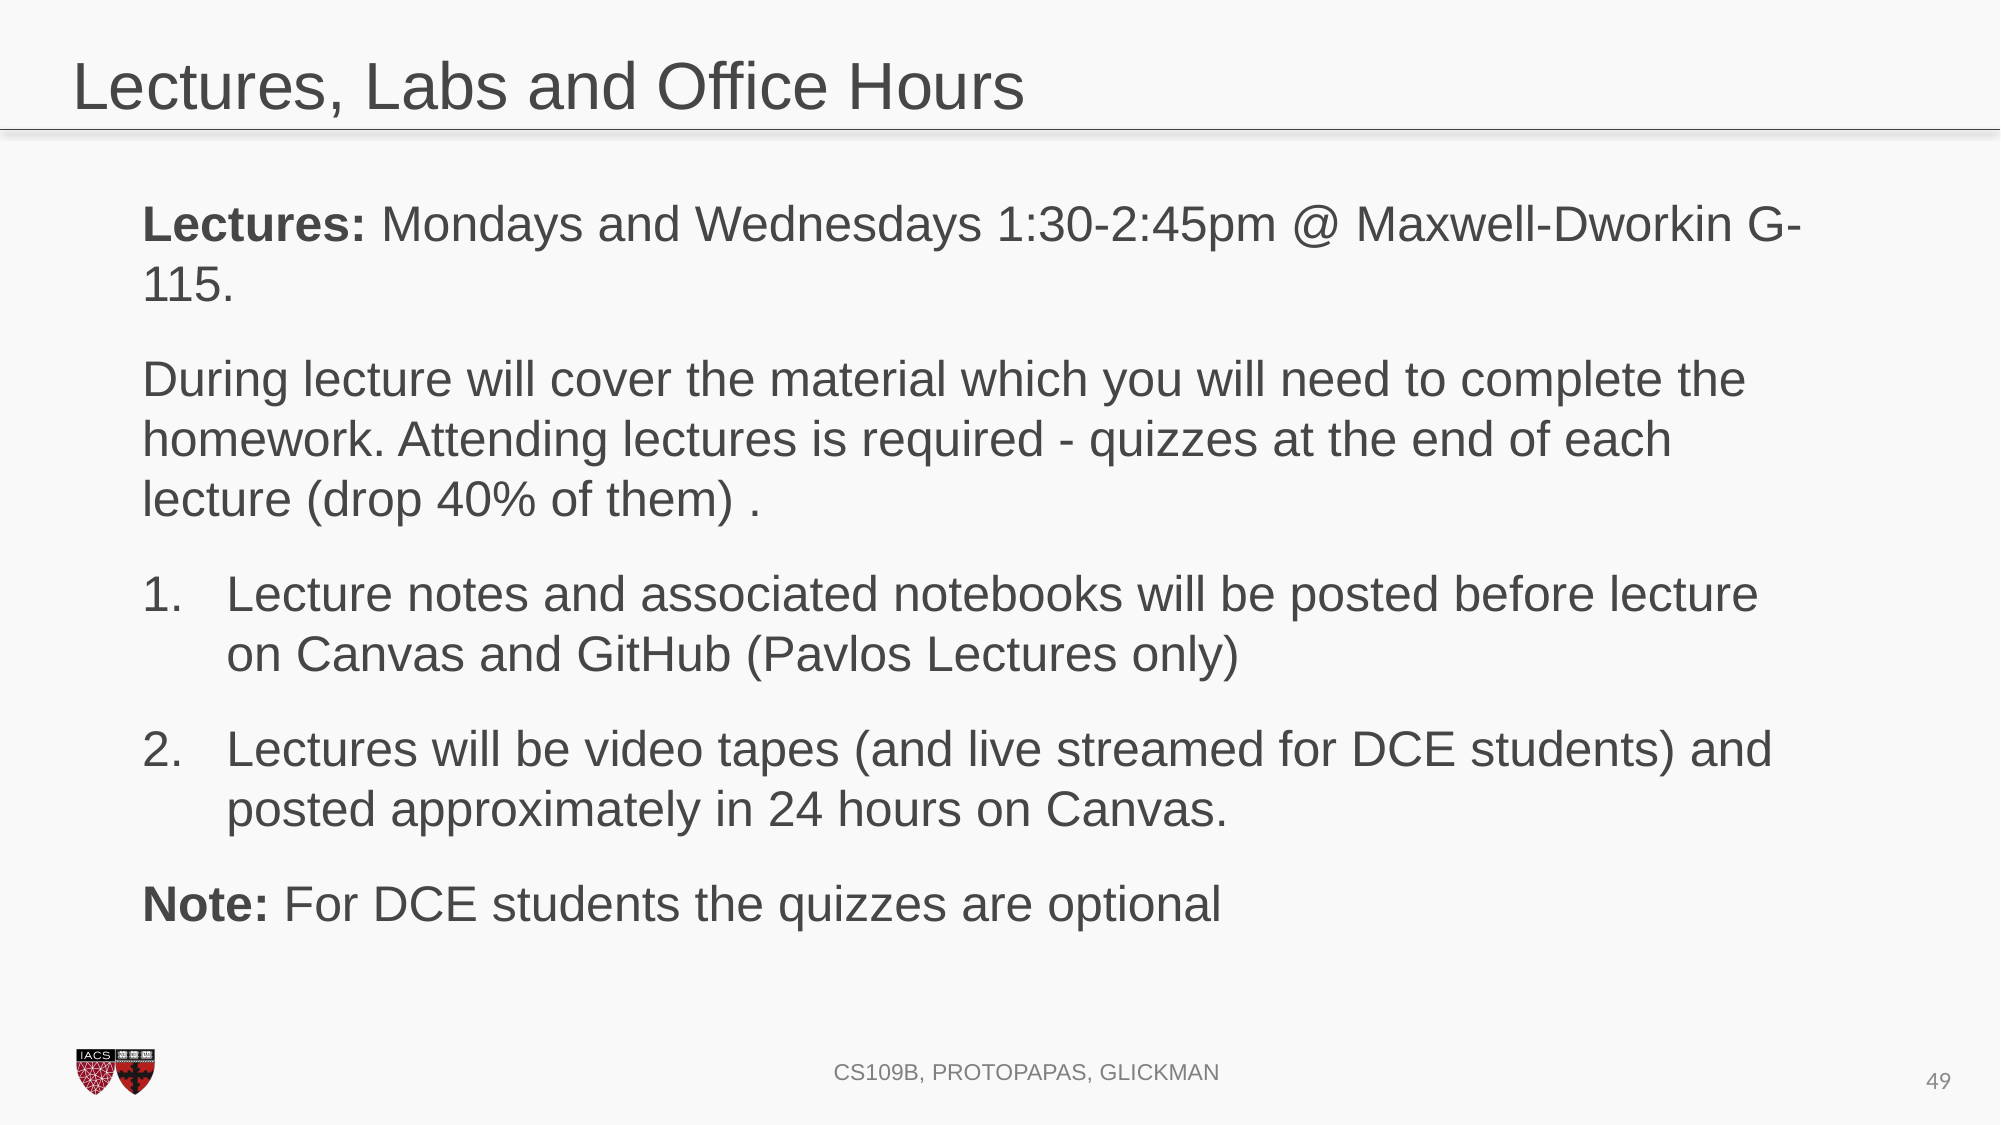

# Lectures, Labs and Office Hours
Lectures: Mondays and Wednesdays 1:30-2:45pm @ Maxwell-Dworkin G-115.
During lecture will cover the material which you will need to complete the homework. Attending lectures is required - quizzes at the end of each lecture (drop 40% of them) .
Lecture notes and associated notebooks will be posted before lecture on Canvas and GitHub (Pavlos Lectures only)
Lectures will be video tapes (and live streamed for DCE students) and posted approximately in 24 hours on Canvas.
Note: For DCE students the quizzes are optional

49